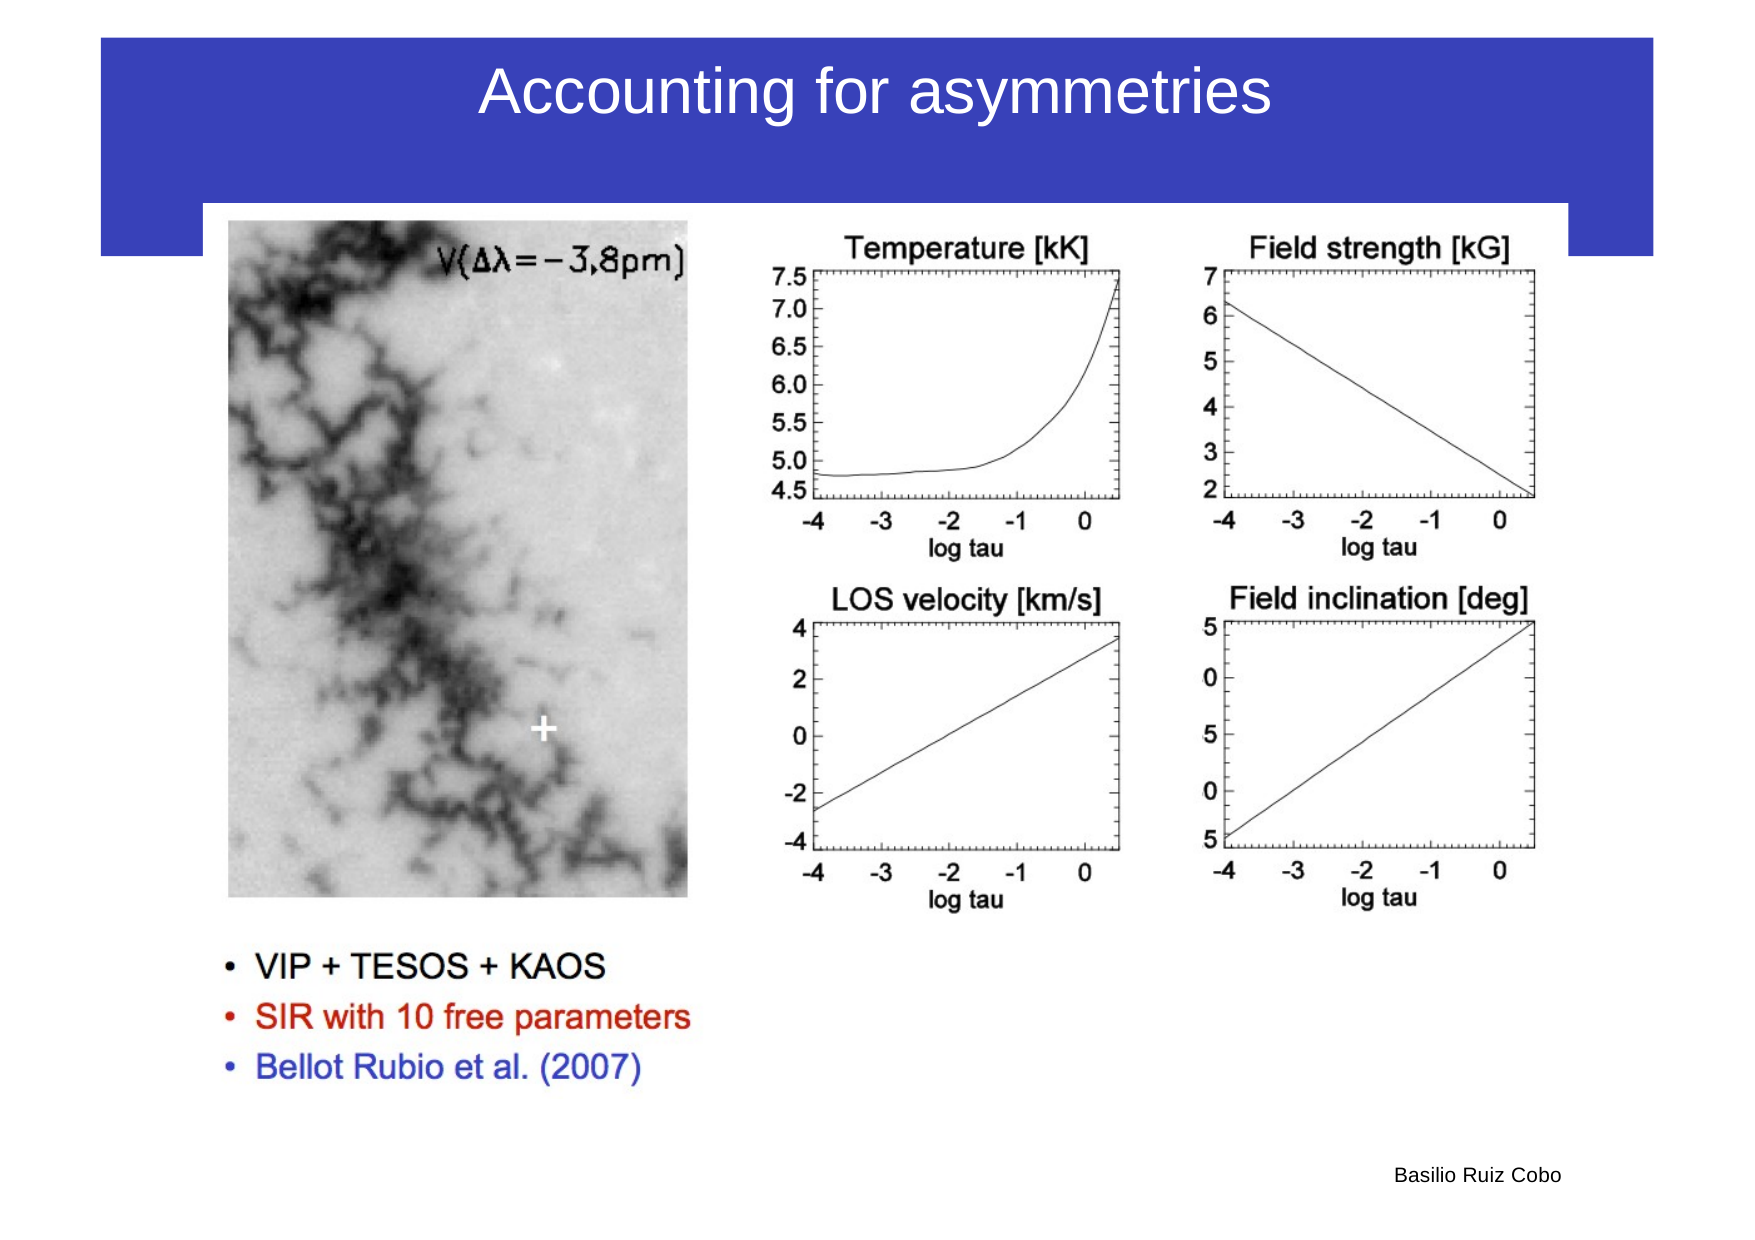

# Accounting for asymmetries

Basilio Ruiz Cobo